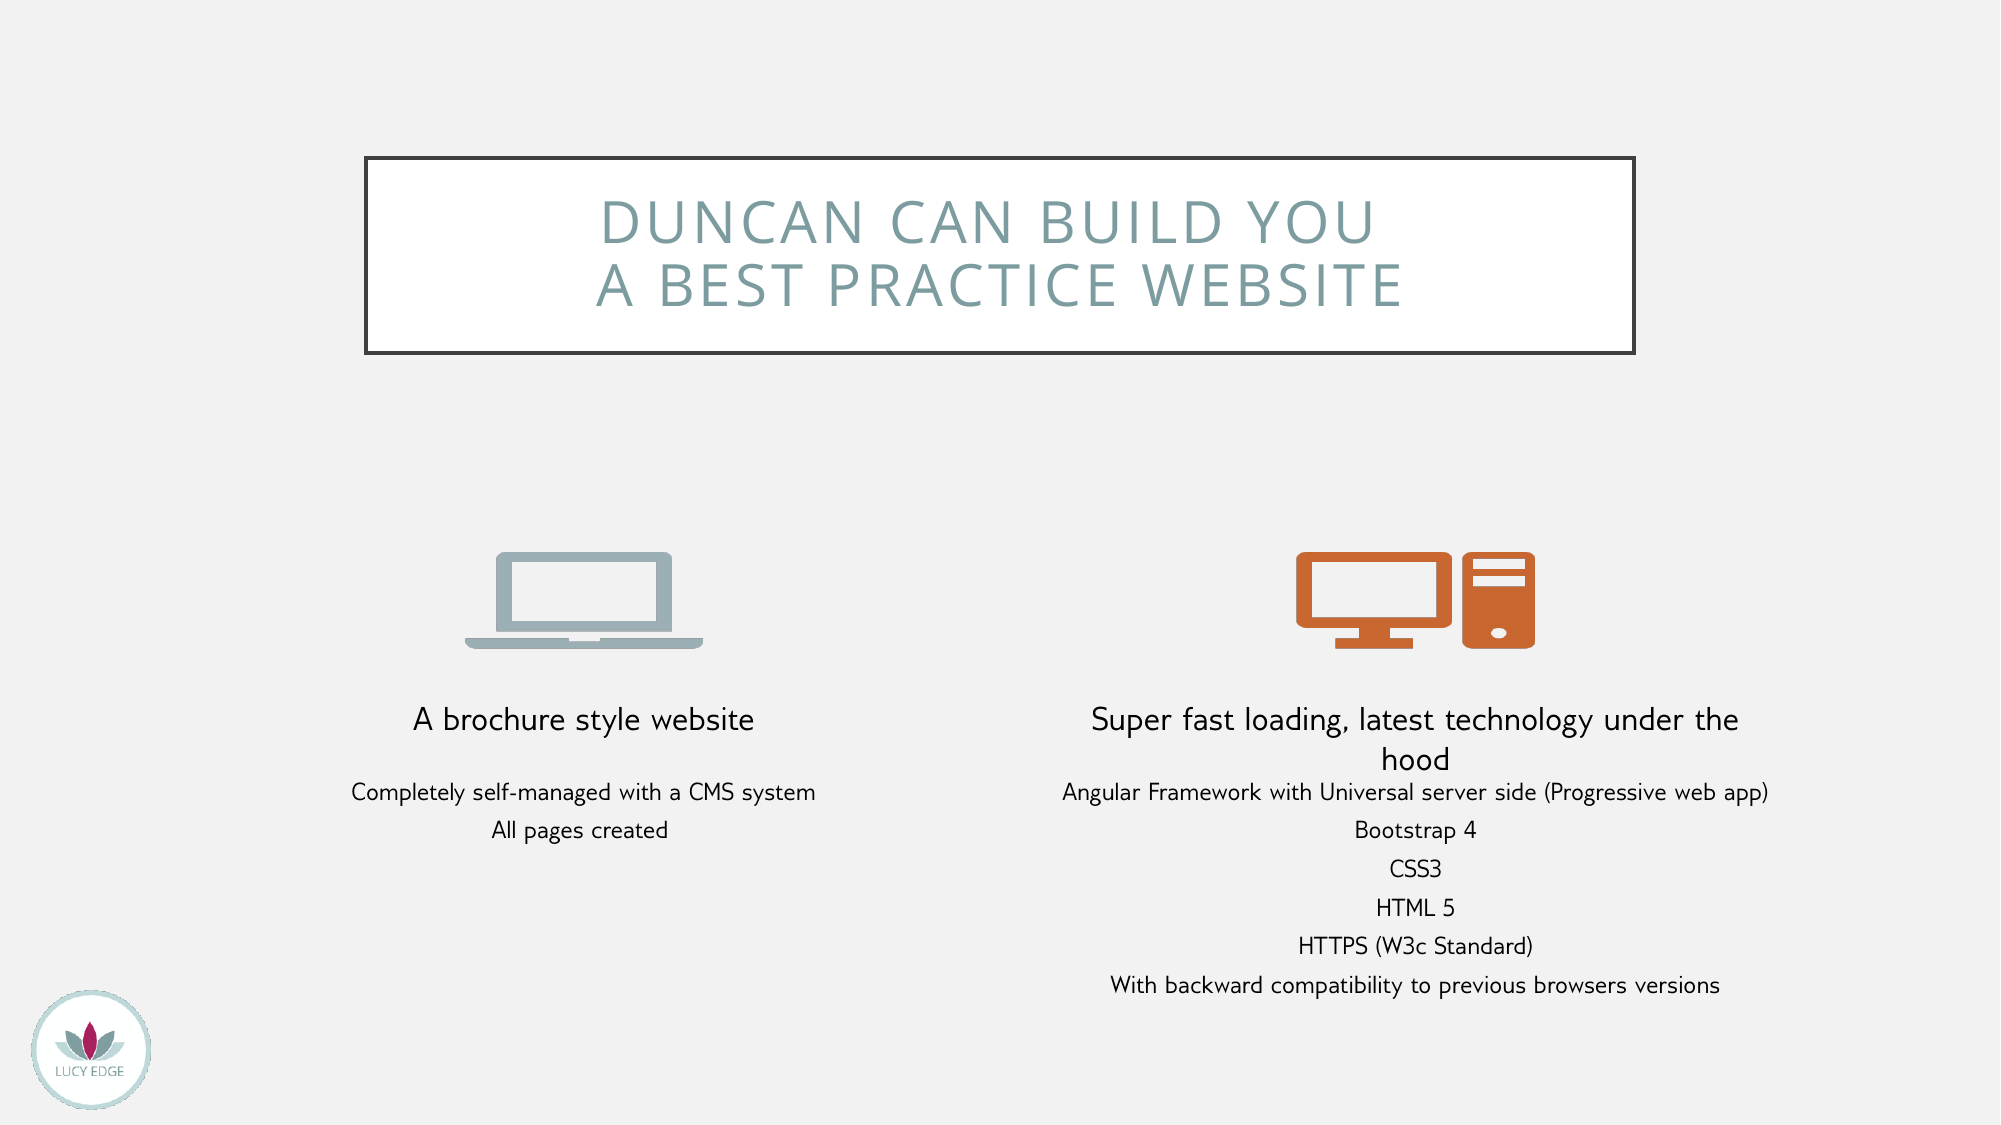

# Duncan can build you a best practice website
A brochure style website
Completely self-managed with a CMS system
All pages created
Super fast loading, latest technology under the hood
Angular Framework with Universal server side (Progressive web app)
Bootstrap 4
CSS3
HTML 5
HTTPS (W3c Standard)
With backward compatibility to previous browsers versions